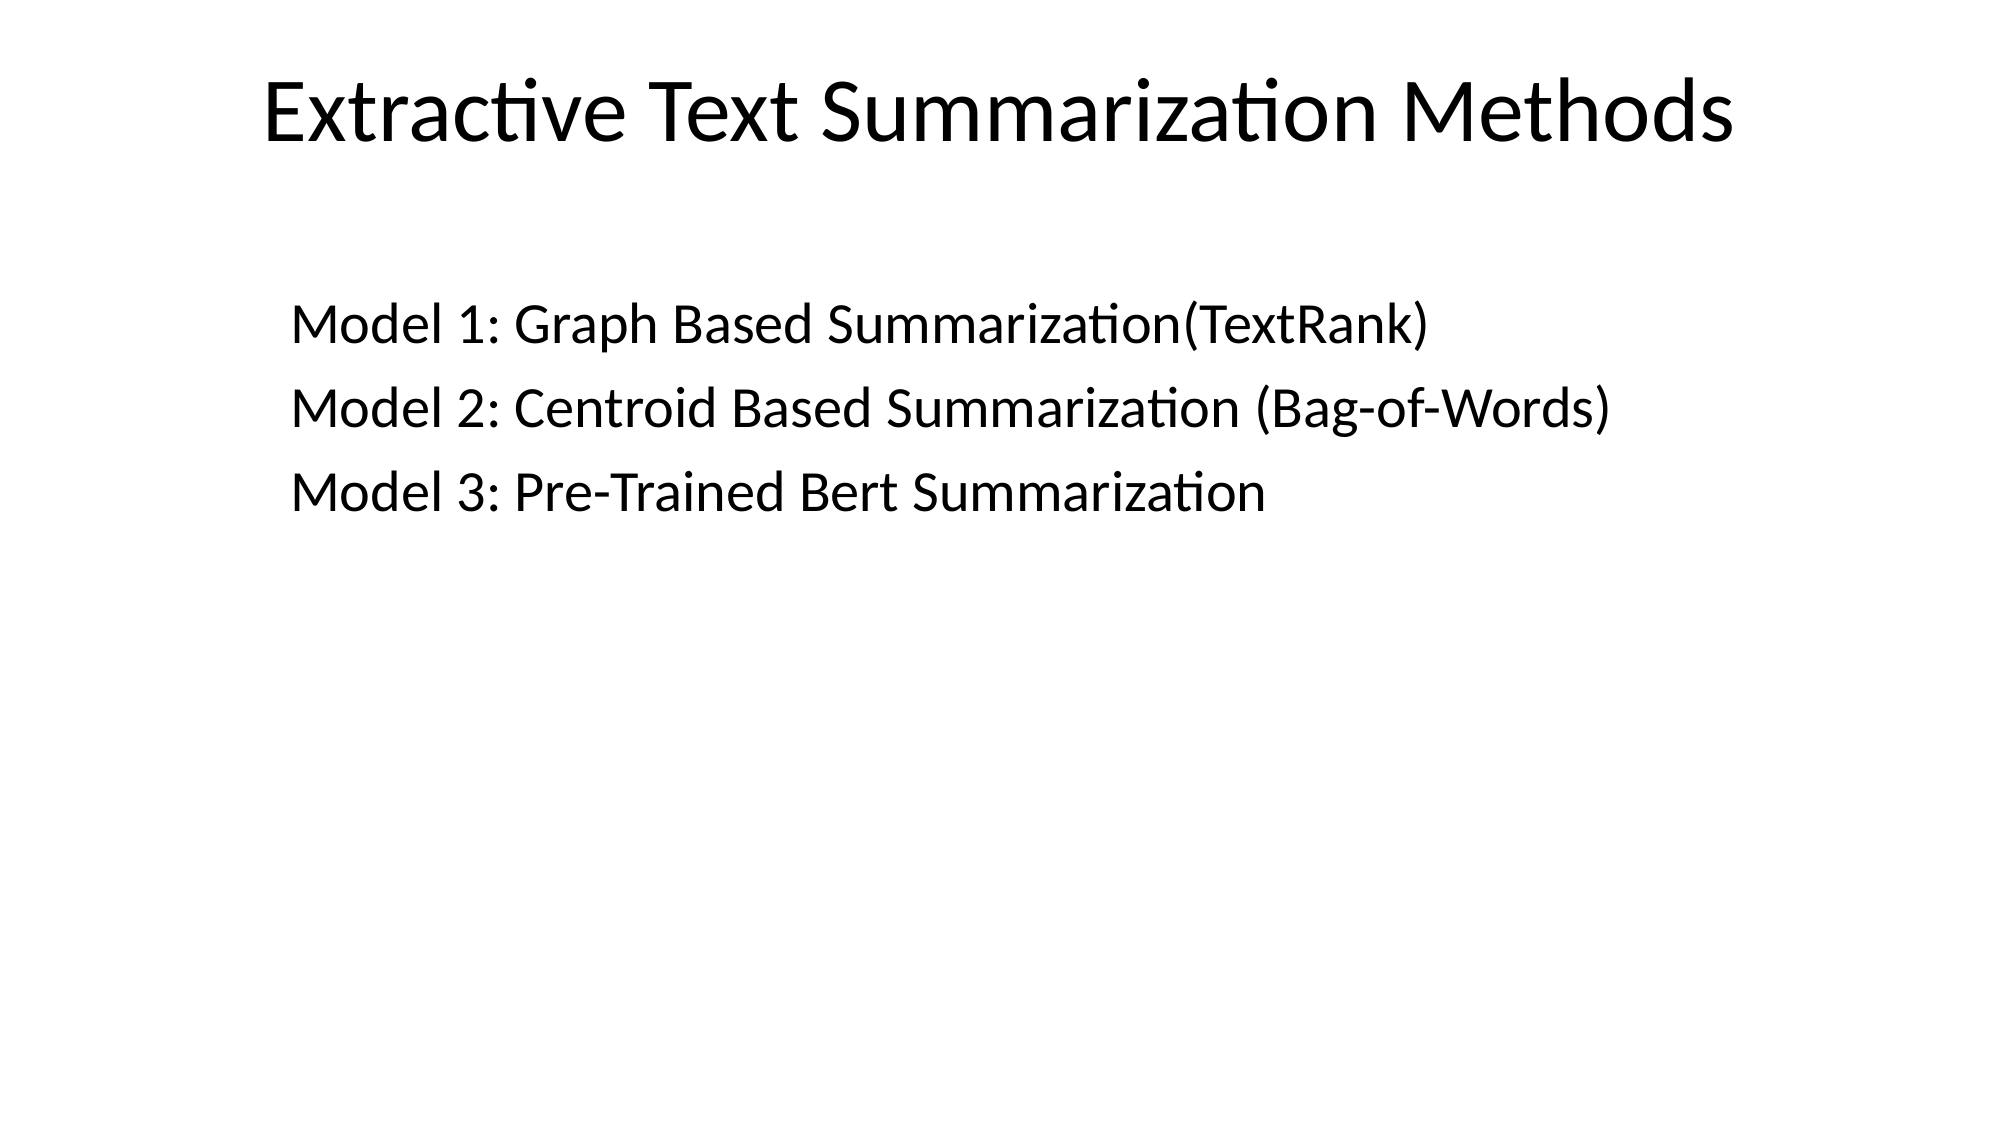

# Extractive Text Summarization Methods
Model 1: Graph Based Summarization(TextRank)
Model 2: Centroid Based Summarization (Bag-of-Words)
Model 3: Pre-Trained Bert Summarization